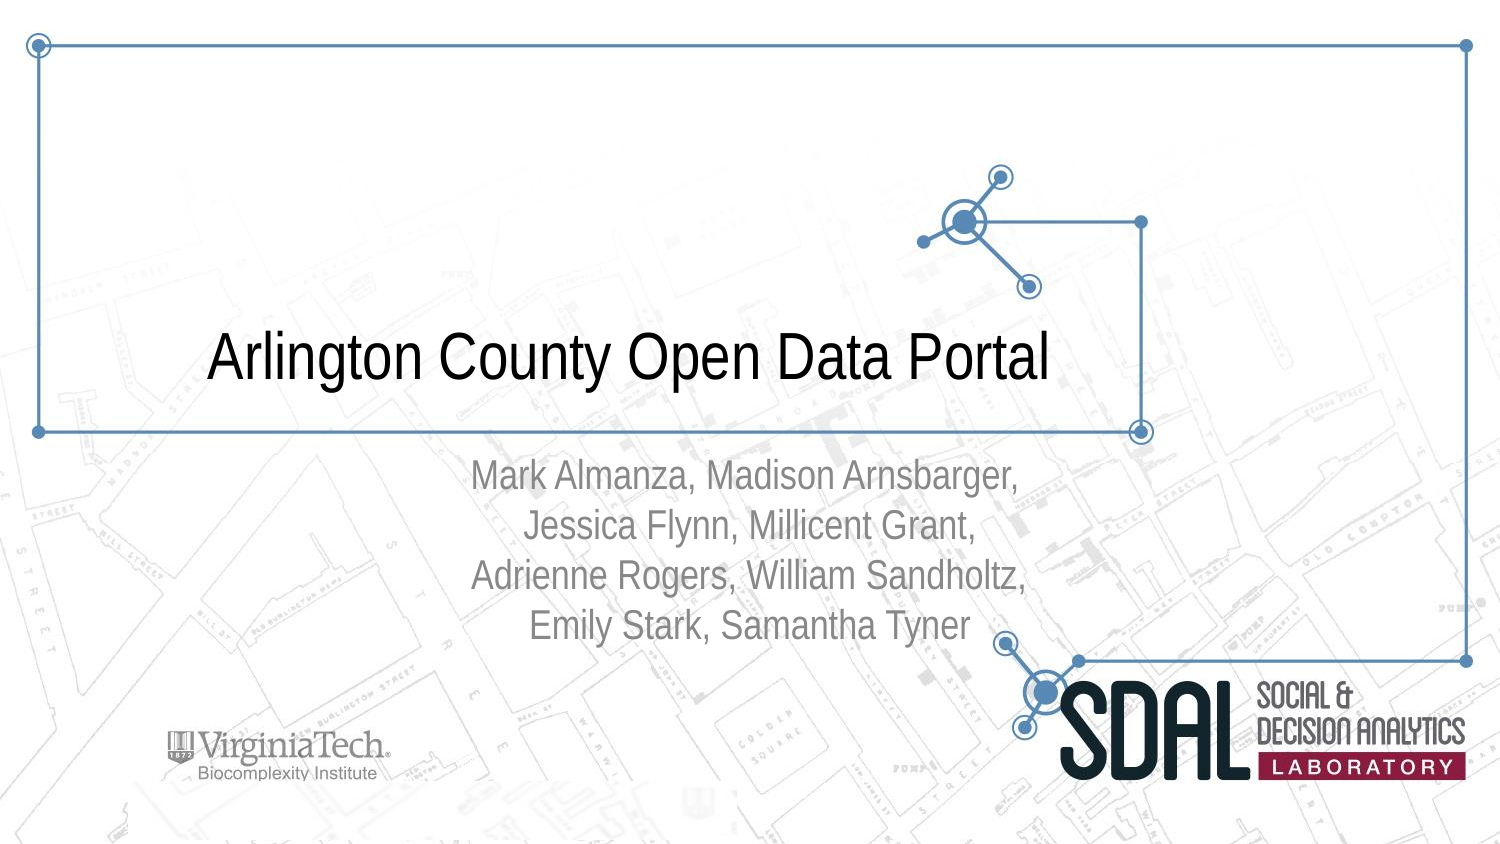

# Arlington County Open Data Portal
Mark Almanza, Madison Arnsbarger,
Jessica Flynn, Millicent Grant,
 Adrienne Rogers, William Sandholtz,
Emily Stark, Samantha Tyner